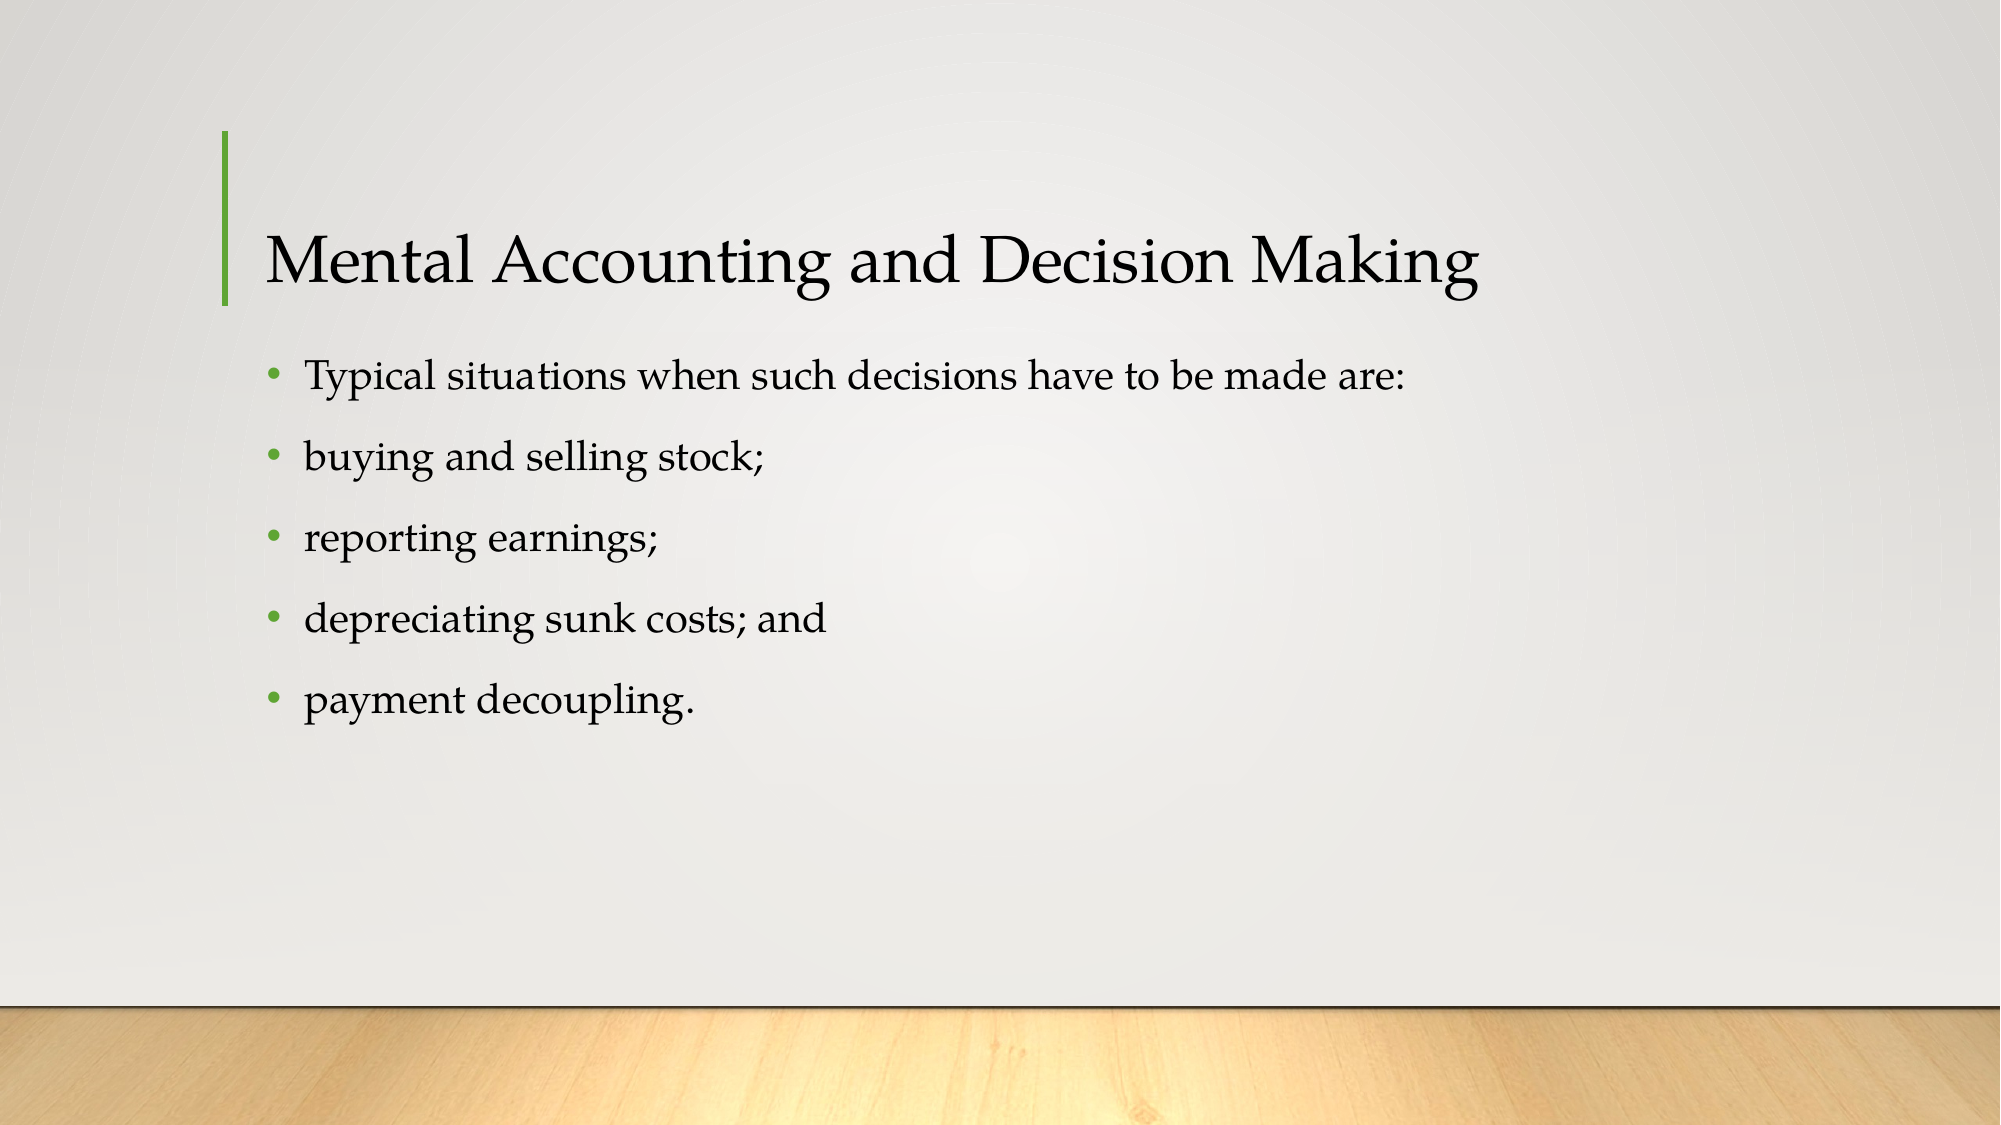

# Mental Accounting and Decision Making
Typical situations when such decisions have to be made are:
buying and selling stock;
reporting earnings;
depreciating sunk costs; and
payment decoupling.